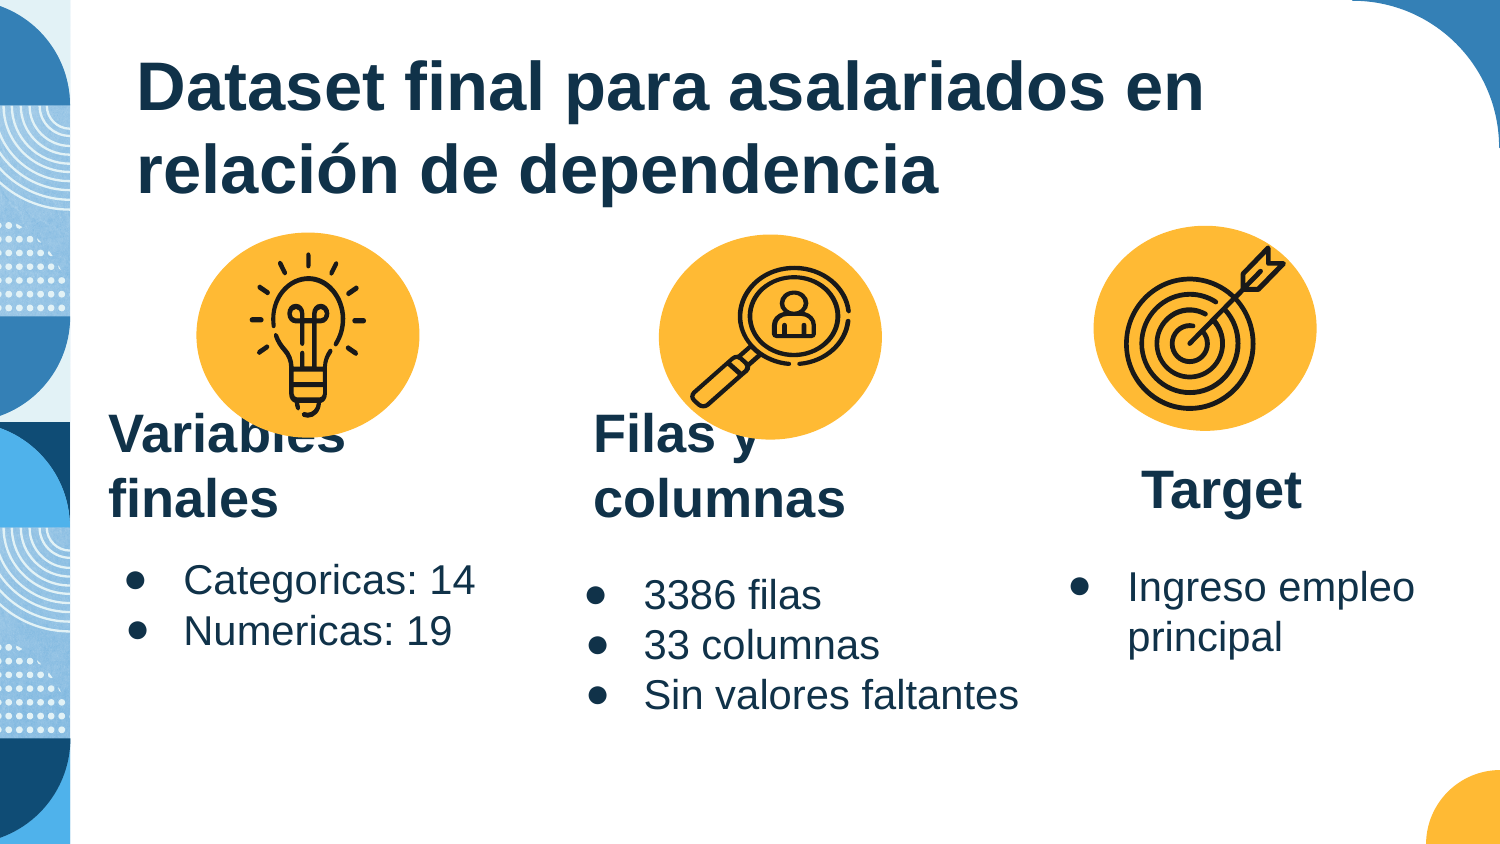

# Dataset final para asalariados en relación de dependencia

Target
Variables finales
Filas y columnas
Categoricas: 14
Numericas: 19

Ingreso empleo  principal
3386 filas
33 columnas
Sin valores faltantes